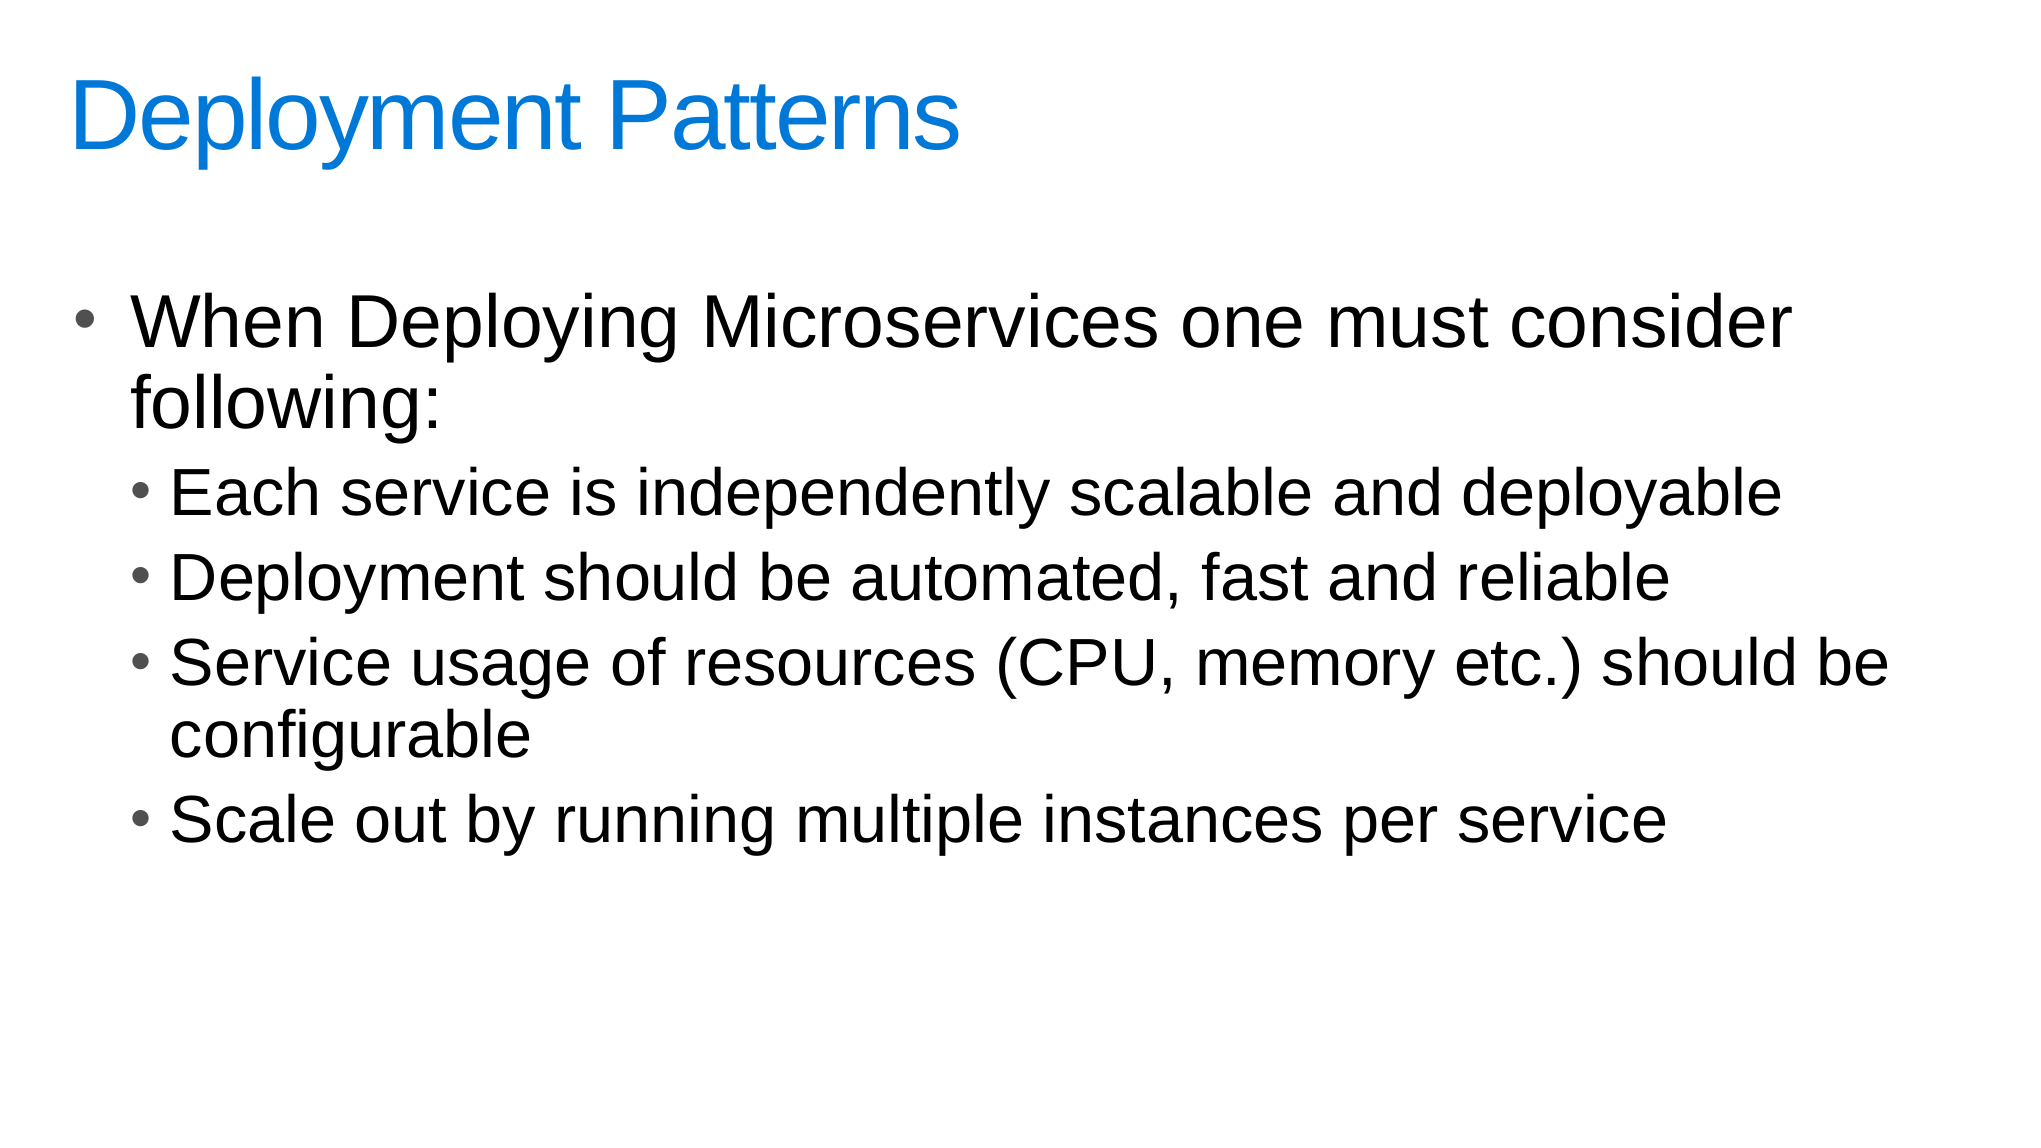

# Deployment Patterns
When Deploying Microservices one must consider following:
Each service is independently scalable and deployable
Deployment should be automated, fast and reliable
Service usage of resources (CPU, memory etc.) should be configurable
Scale out by running multiple instances per service